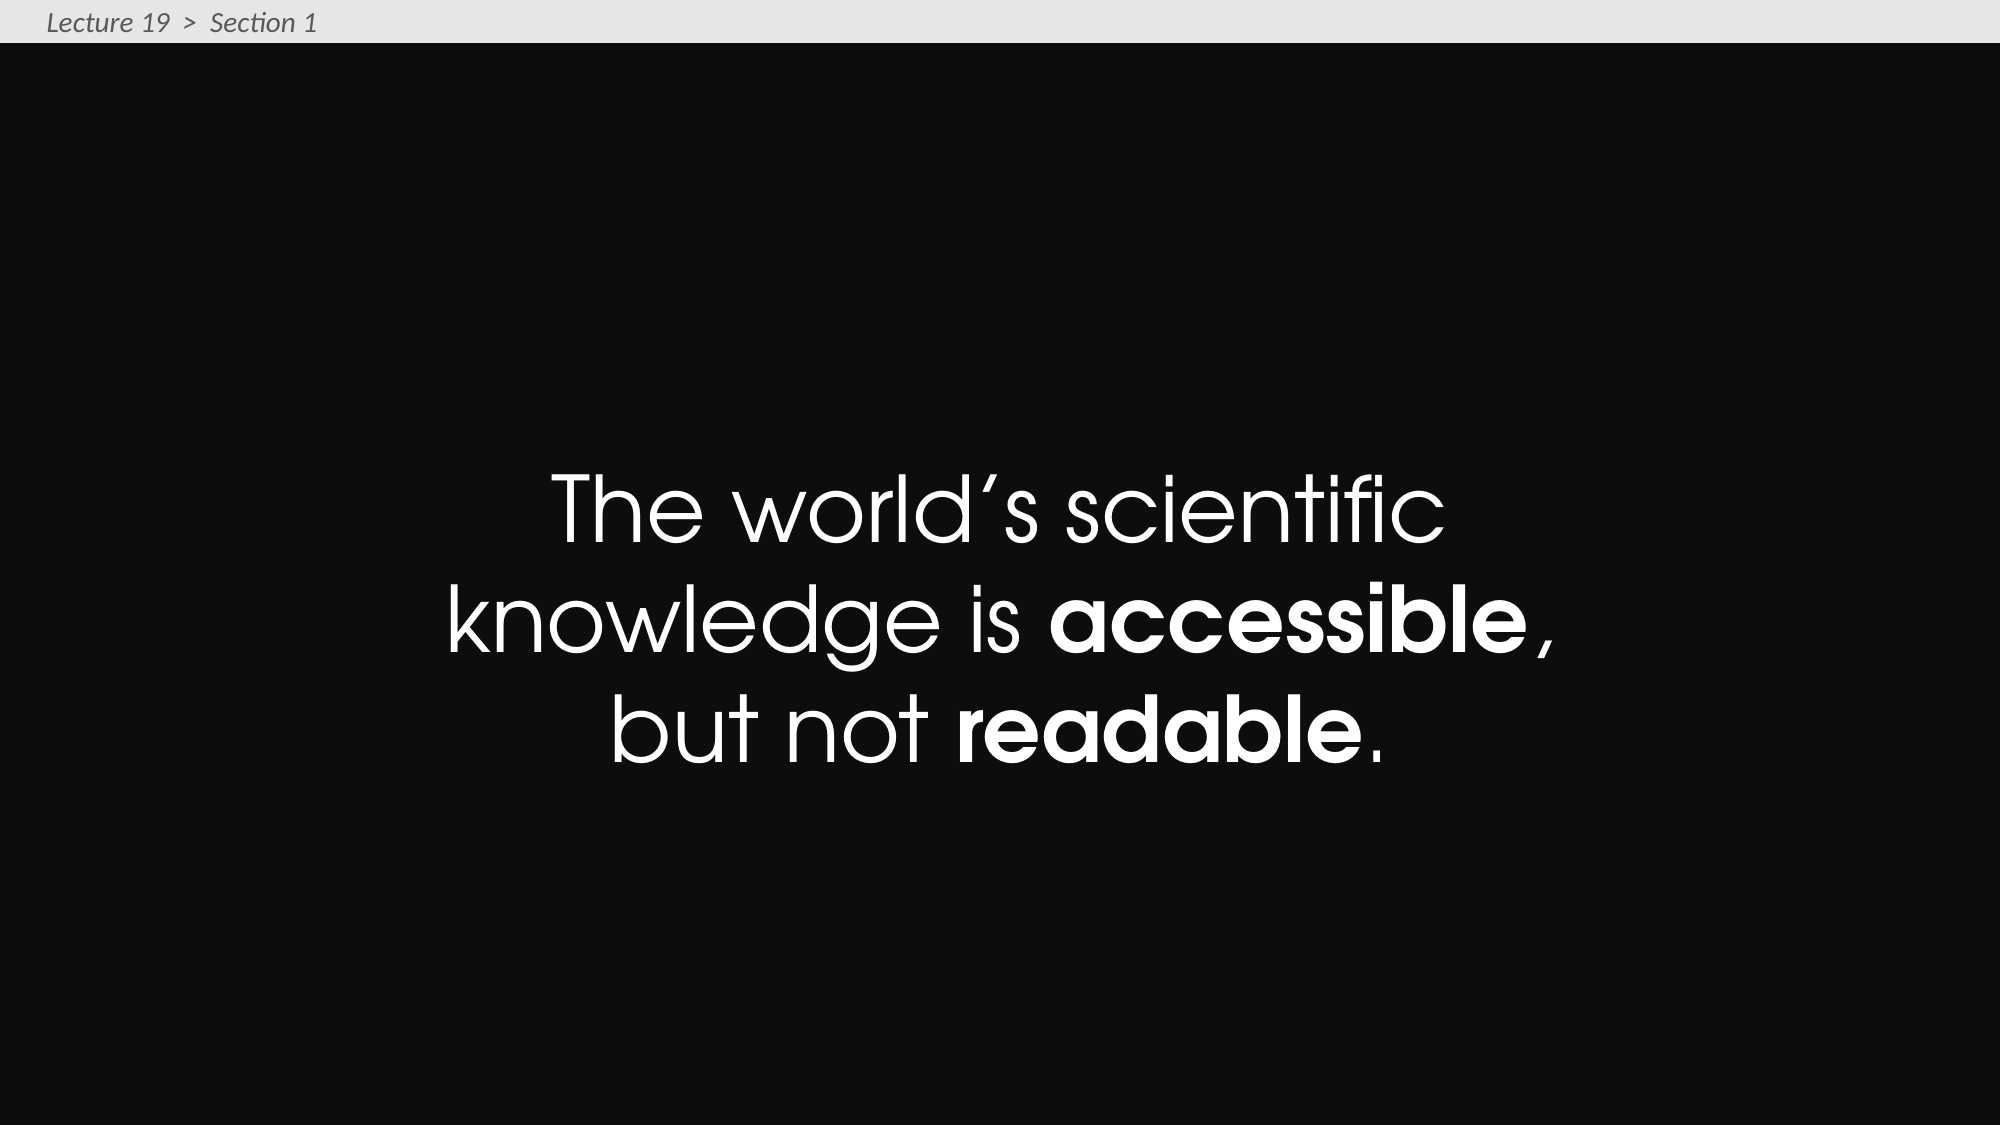

Lecture 19  >  Section 1
The world’s scientific knowledge is accessible, but not readable.